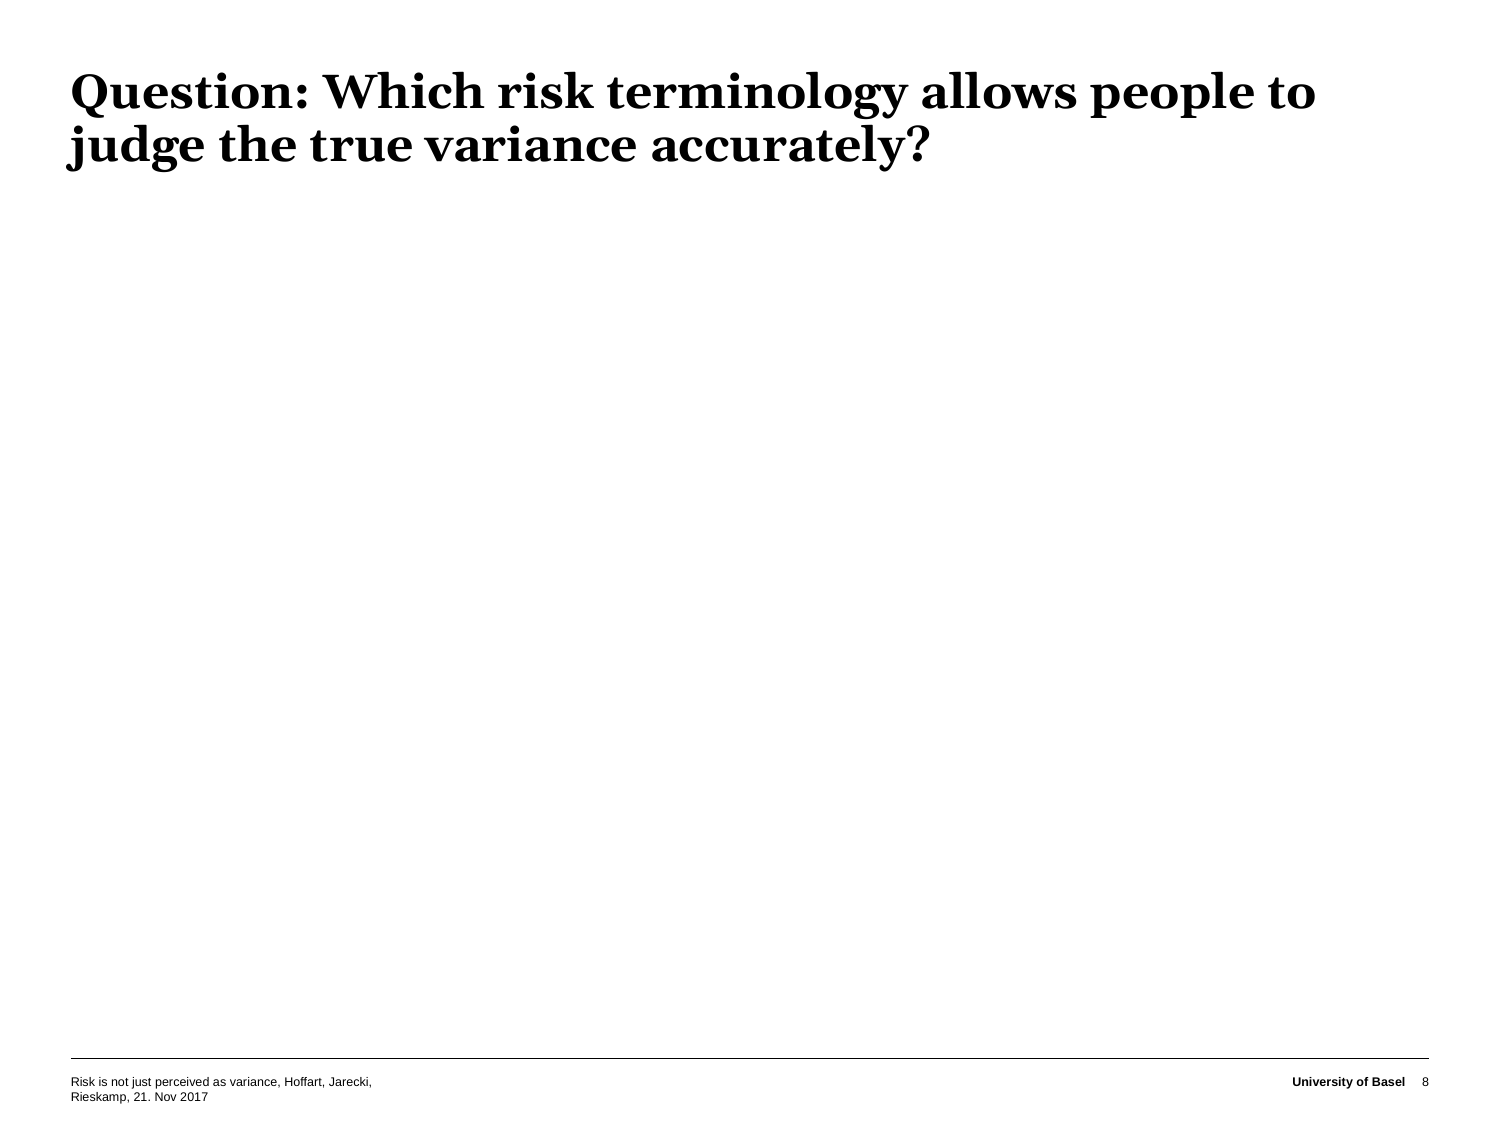

# Question: Which risk terminology allows people to judge the true variance accurately?

Risk is not just perceived as variance, Hoffart, Jarecki, Rieskamp, 21. Nov 2017
University of Basel
8